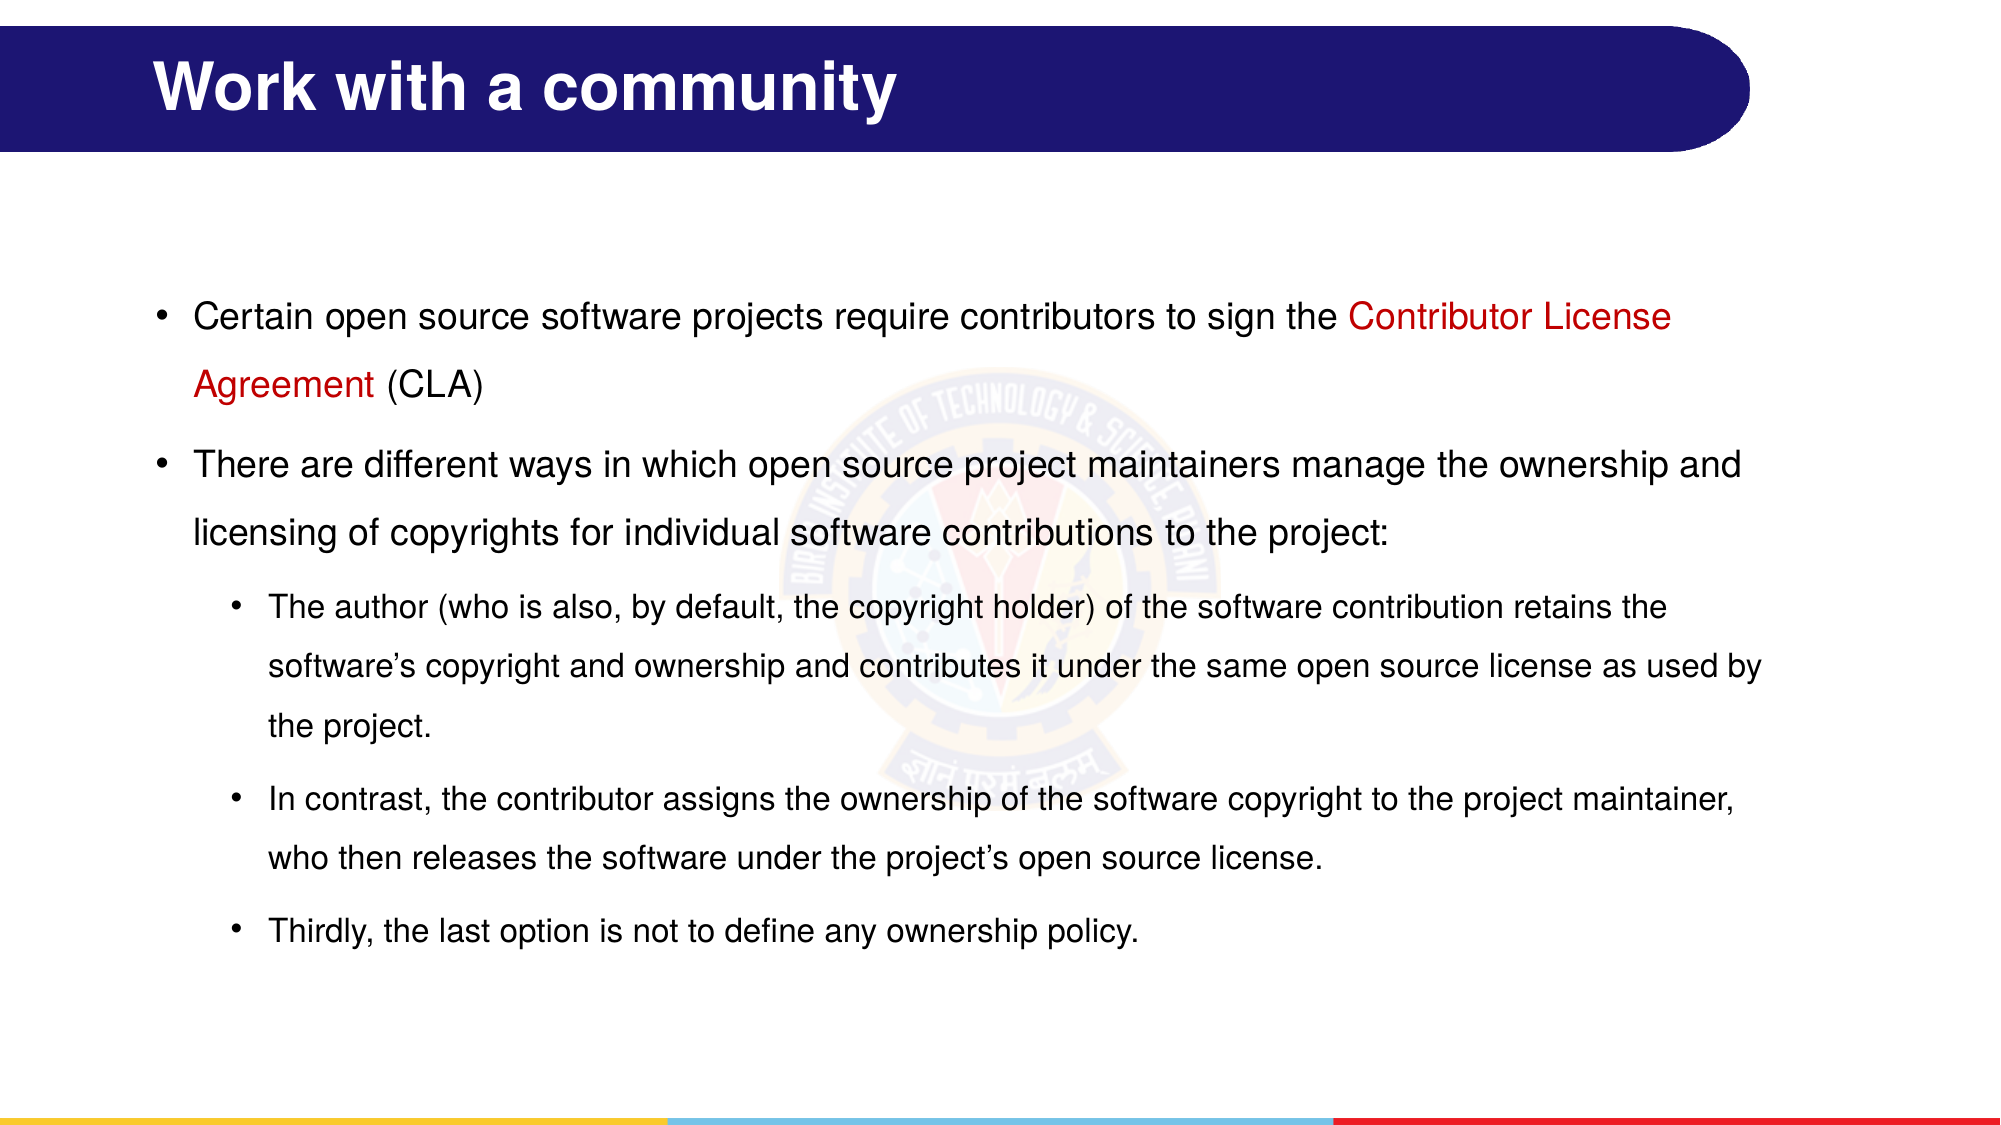

# Work with a community

Certain open source software projects require contributors to sign the Contributor License Agreement (CLA)
There are different ways in which open source project maintainers manage the ownership and licensing of copyrights for individual software contributions to the project:
The author (who is also, by default, the copyright holder) of the software contribution retains the software’s copyright and ownership and contributes it under the same open source license as used by the project.
In contrast, the contributor assigns the ownership of the software copyright to the project maintainer, who then releases the software under the project’s open source license.
Thirdly, the last option is not to define any ownership policy.